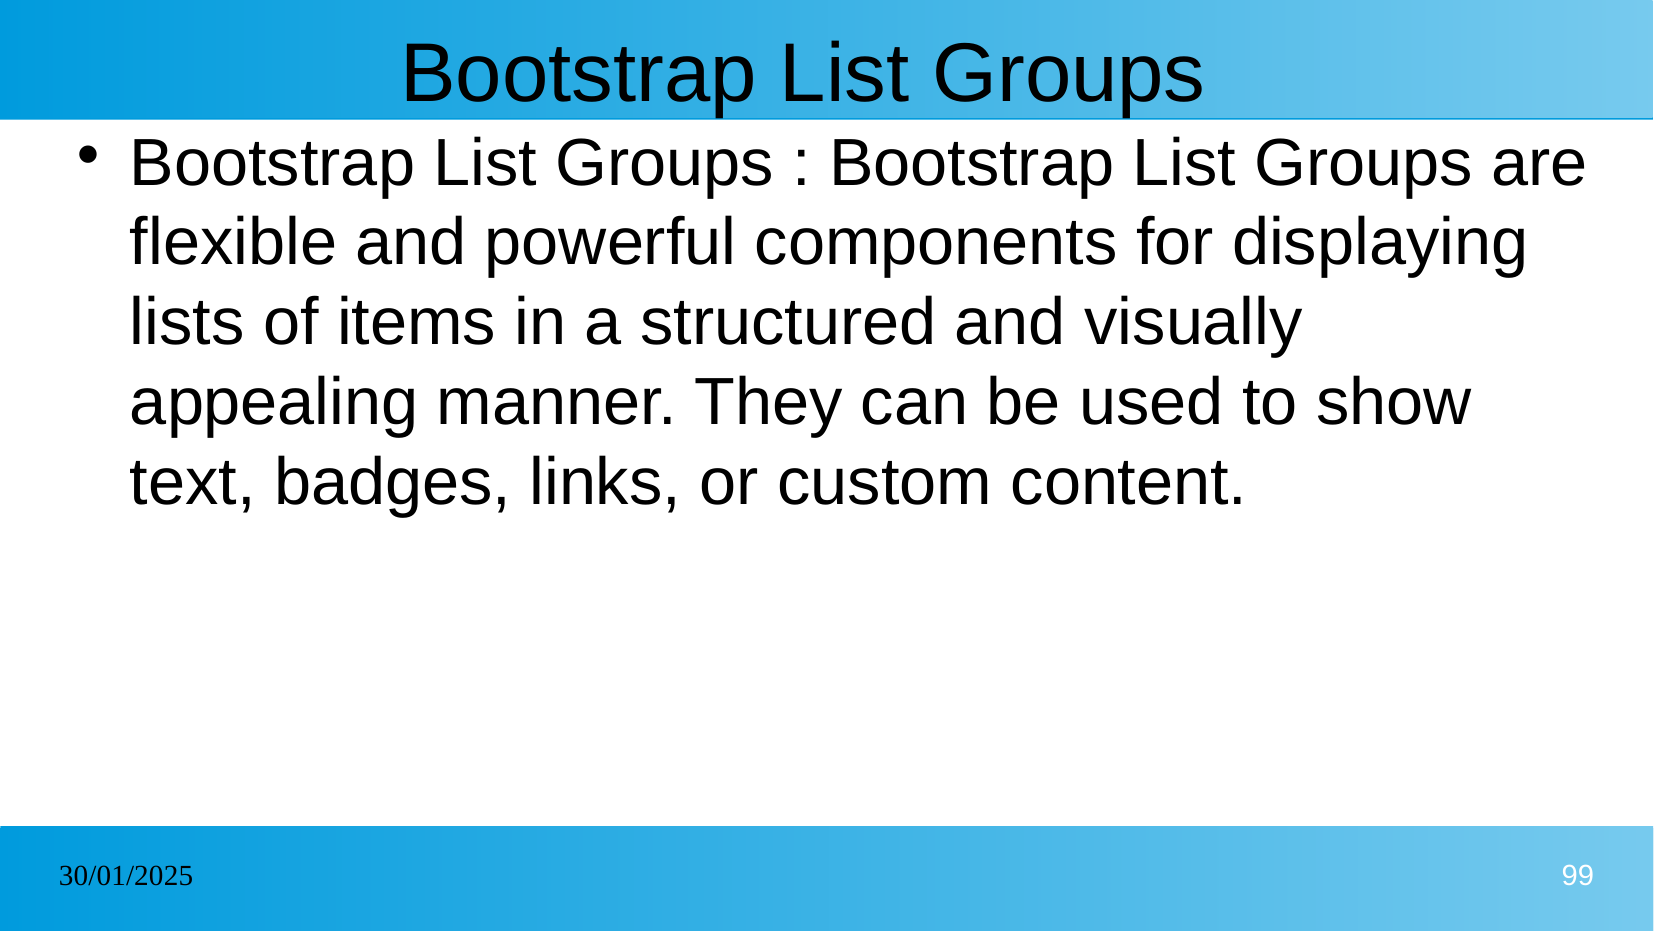

# Bootstrap List Groups
Bootstrap List Groups : Bootstrap List Groups are flexible and powerful components for displaying lists of items in a structured and visually appealing manner. They can be used to show text, badges, links, or custom content.
30/01/2025
99